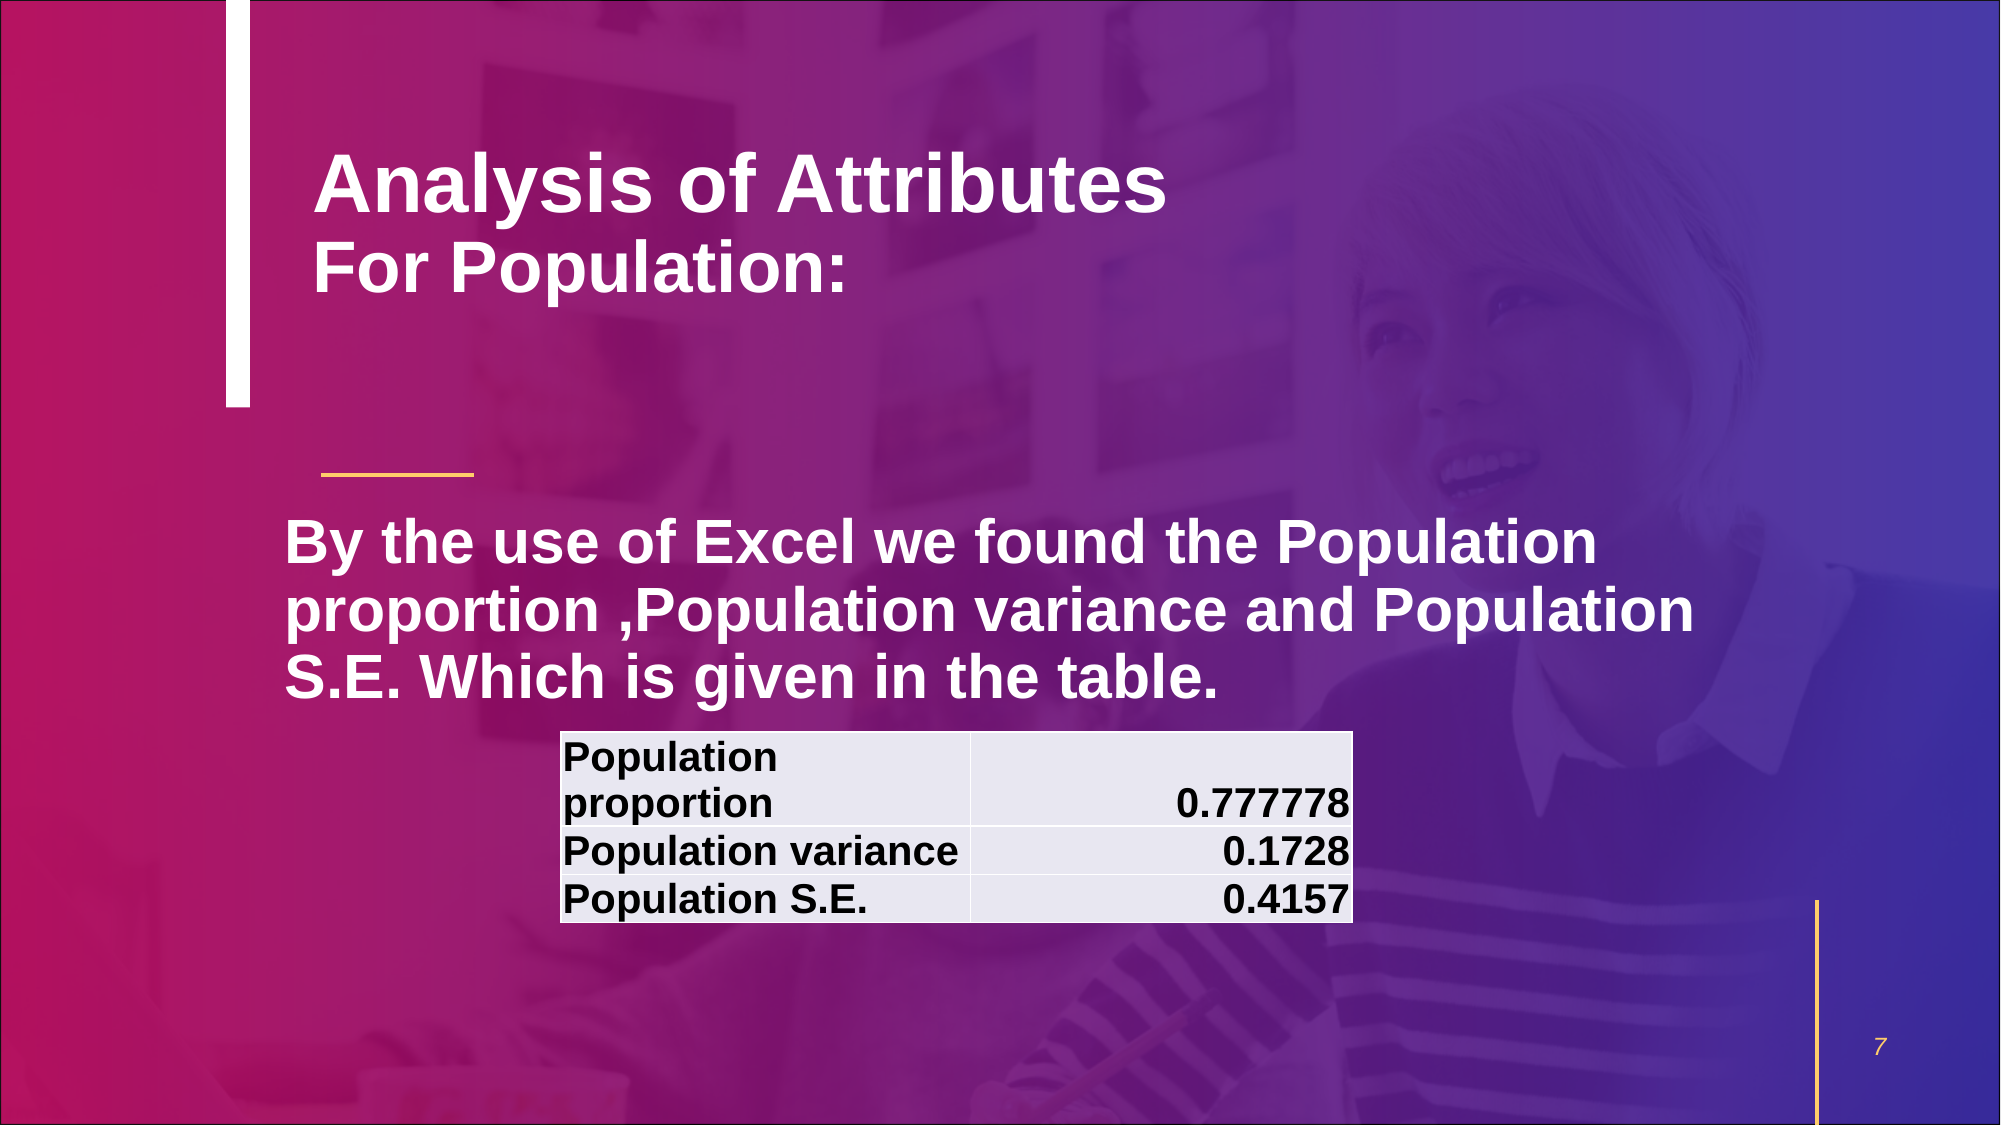

# Analysis of Attributes For Population:
By the use of Excel we found the Population proportion ,Population variance and Population S.E. Which is given in the table.

| Population proportion | 0.777778 |
| --- | --- |
| Population variance | 0.1728 |
| Population S.E. | 0.4157 |
7